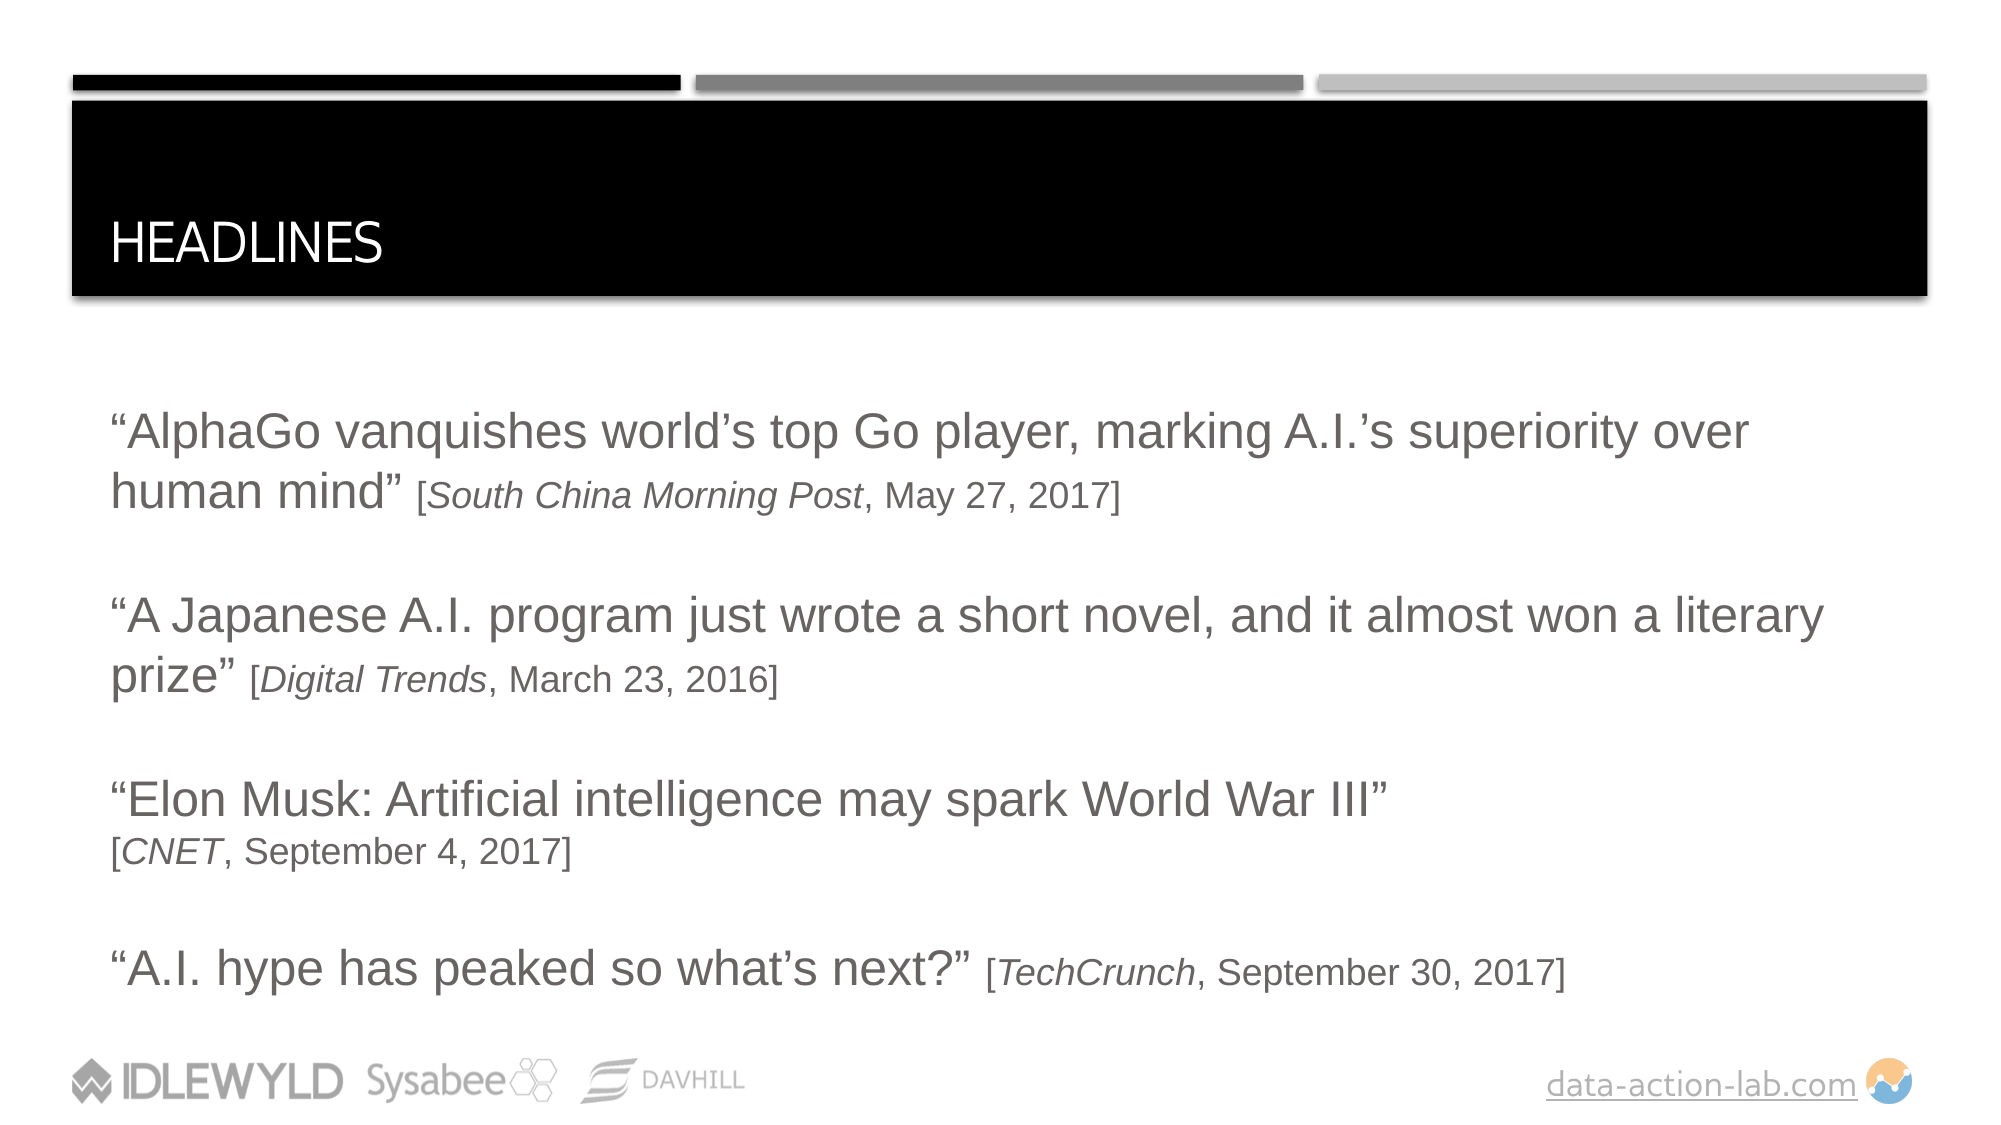

# Headlines
“AlphaGo vanquishes world’s top Go player, marking A.I.’s superiority over human mind” [South China Morning Post, May 27, 2017]

“A Japanese A.I. program just wrote a short novel, and it almost won a literary prize” [Digital Trends, March 23, 2016]

“Elon Musk: Artificial intelligence may spark World War III”
[CNET, September 4, 2017]

“A.I. hype has peaked so what’s next?” [TechCrunch, September 30, 2017]